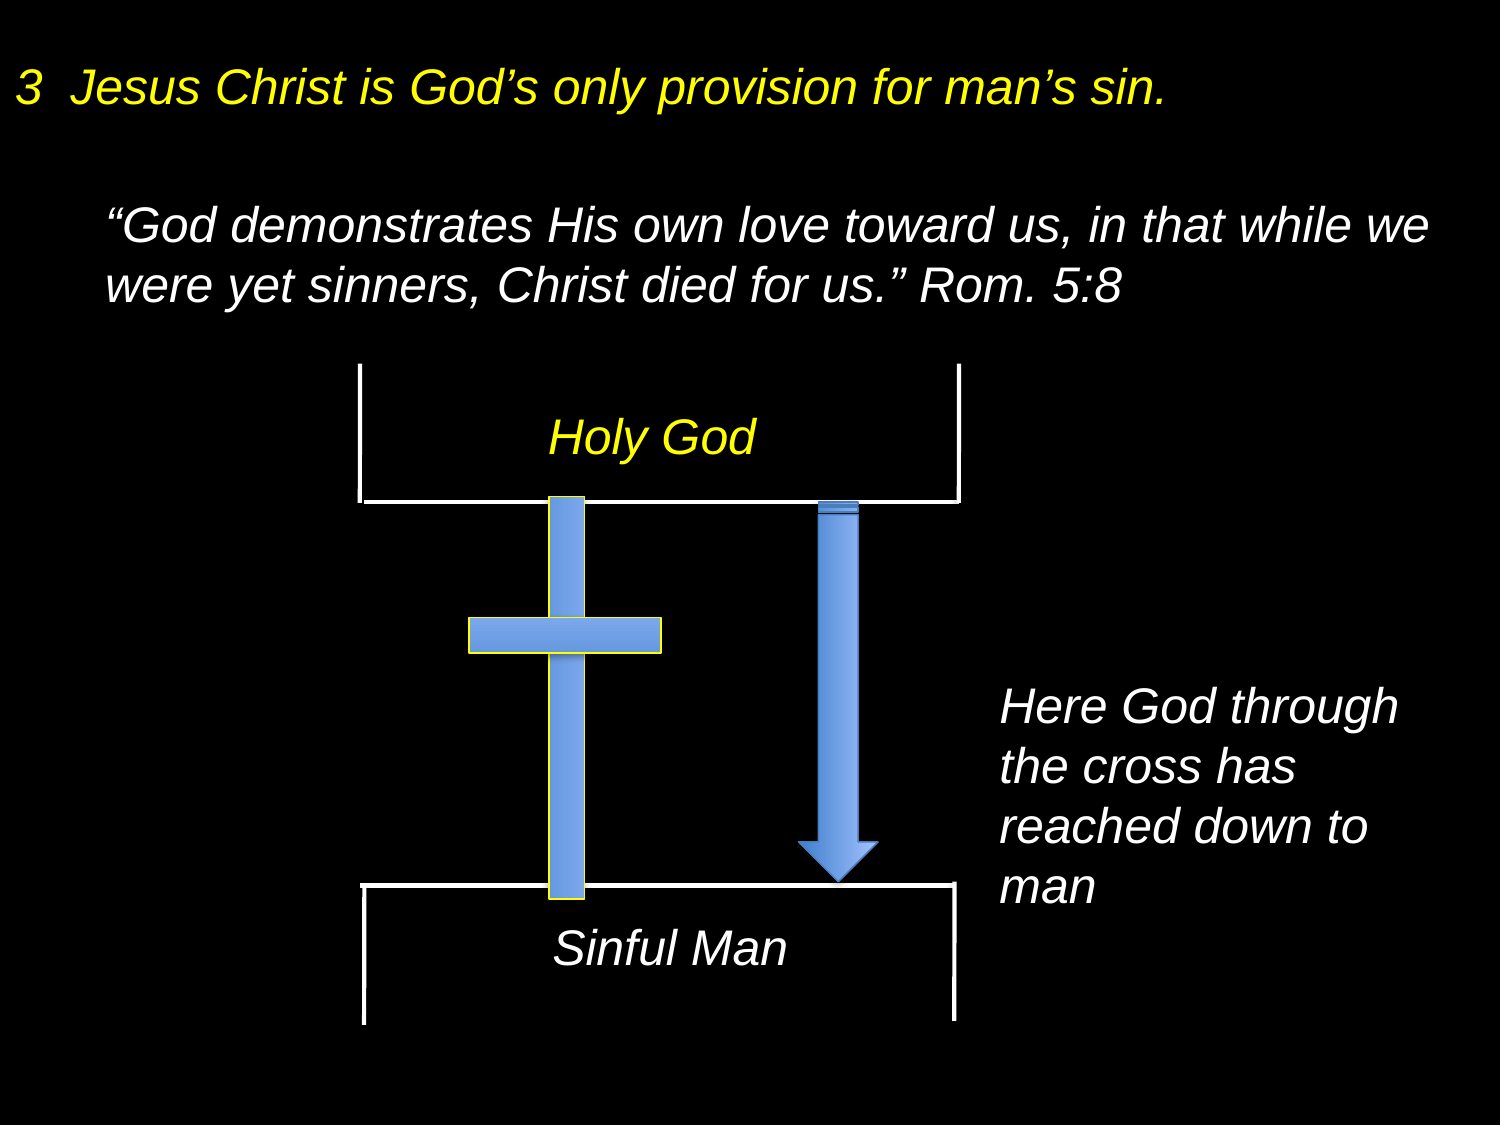

3  Jesus Christ is God’s only provision for man’s sin.

“God demonstrates His own love toward us, in that while we were yet sinners, Christ died for us.” Rom. 5:8

“

        Holy God

Here God through the cross has reached down to man

       Sinful Man